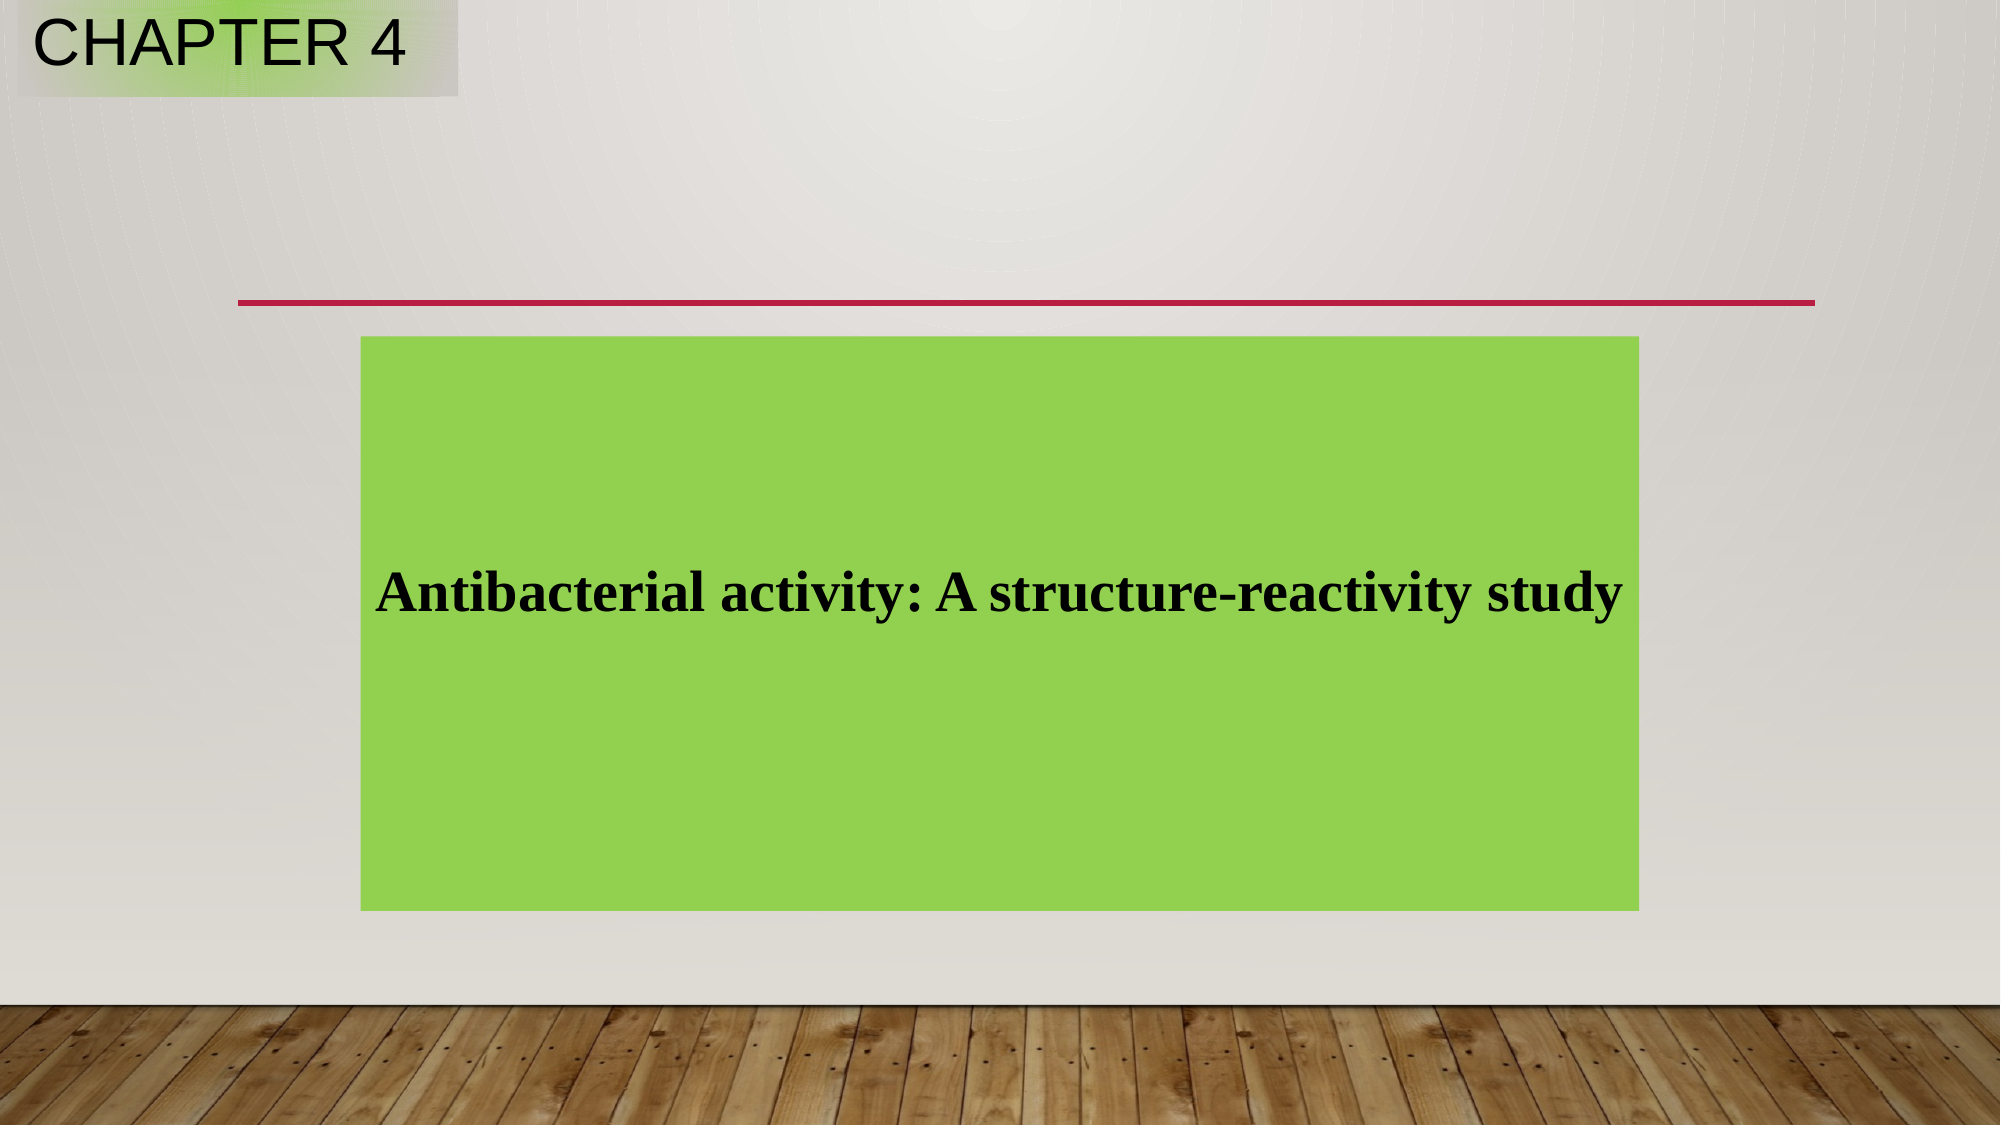

# CHAPTER 4

Antibacterial activity: A structure-reactivity study